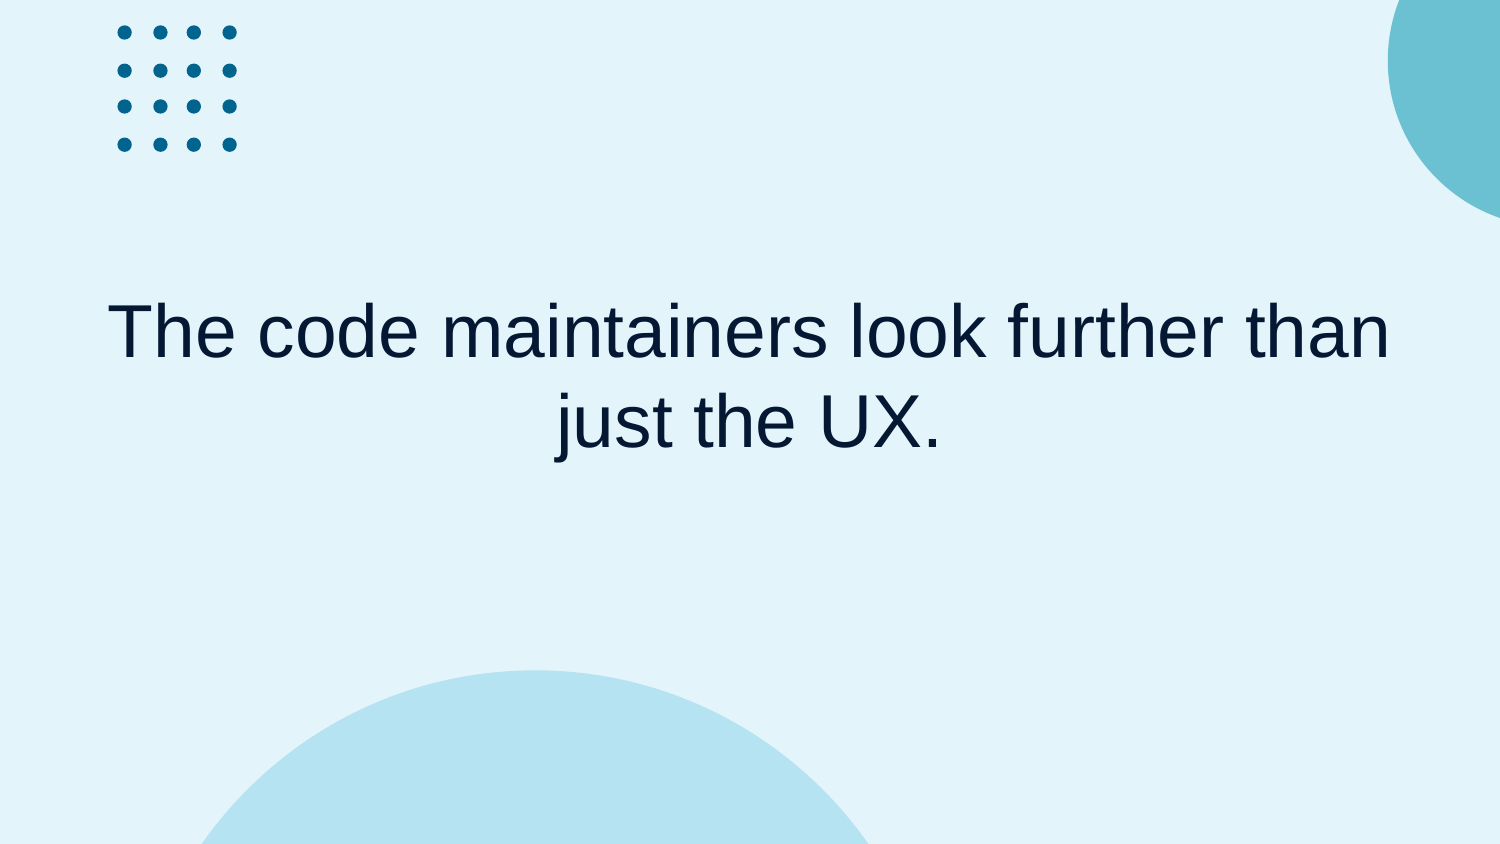

# The code maintainers look further than just the UX.